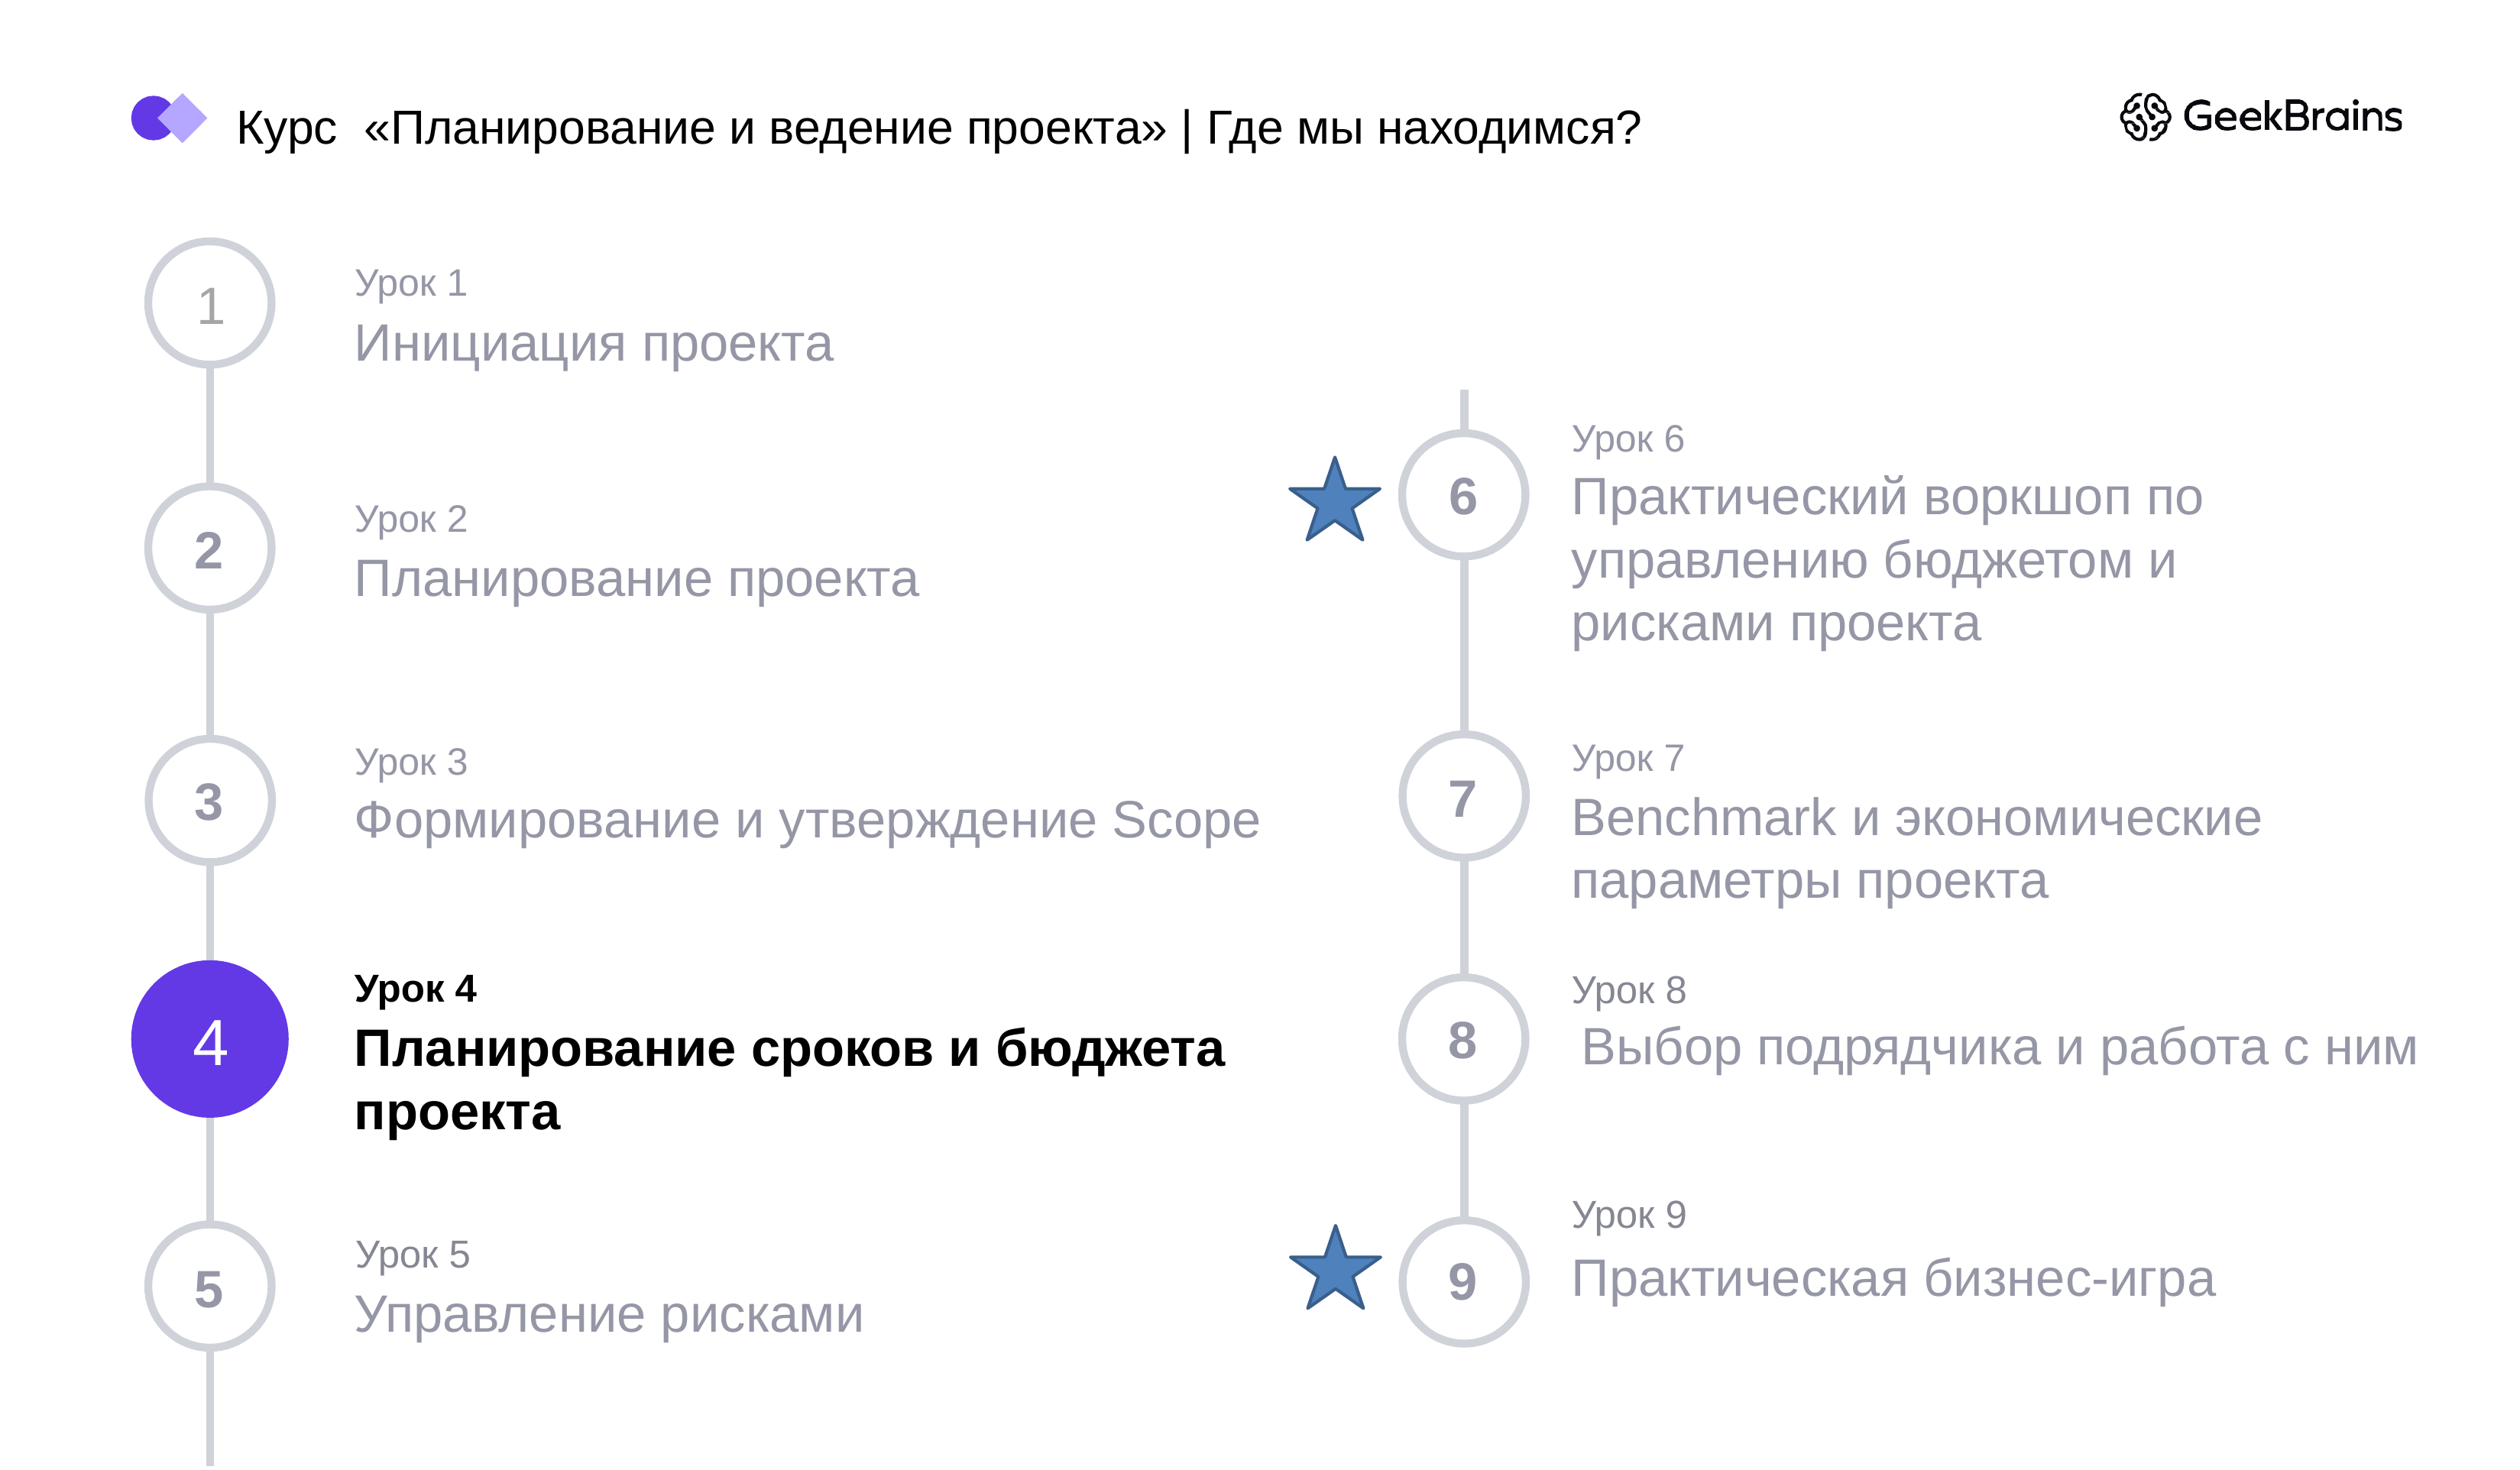

Курс  «Планирование и ведение проекта» | Где мы находимся?

Урок 1

1
1
1
# Инициация проекта

Урок 6
Практический воркшоп по управлению бюджетом и рисками проекта

6

Урок 2
Планирование проекта

2
Урок 7
Benchmark и экономические параметры проекта

Урок 3
Формирование и утверждение Scope

7
3
Урок 4
Планирование сроков и бюджета проекта
Урок 8

4
8
Выбор подрядчика и работа с ним
4
Урок 9

Урок 5
Управление рисками

Практическая бизнес-игра
9
5